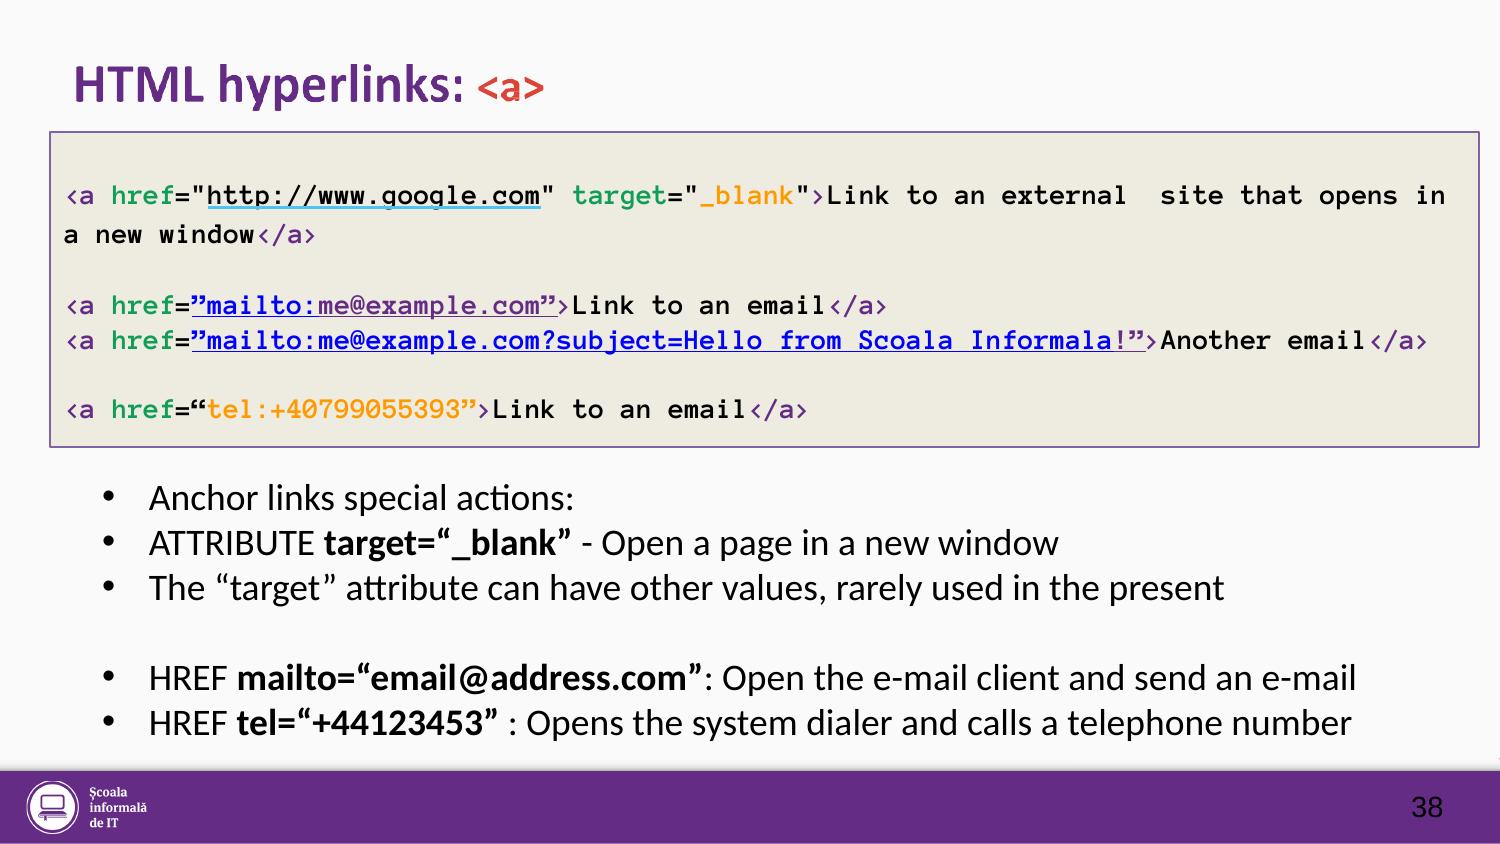

<a href="http://www.google.com" target="_blank">Link to an external  site that opens in a new window</a>

<a href=”mailto:me@example.com”>Link to an email</a>
<a href=”mailto:me@example.com?subject=Hello from Scoala Informala!”>Another email</a>

<a href=“tel:+40799055393”>Link to an email</a>

Anchor links special actions:
ATTRIBUTE target=“_blank” - Open a page in a new window
The “target” attribute can have other values, rarely used in the present

HREF mailto=“email@address.com”: Open the e-mail client and send an e-mail
HREF tel=“+44123453” : Opens the system dialer and calls a telephone number

38